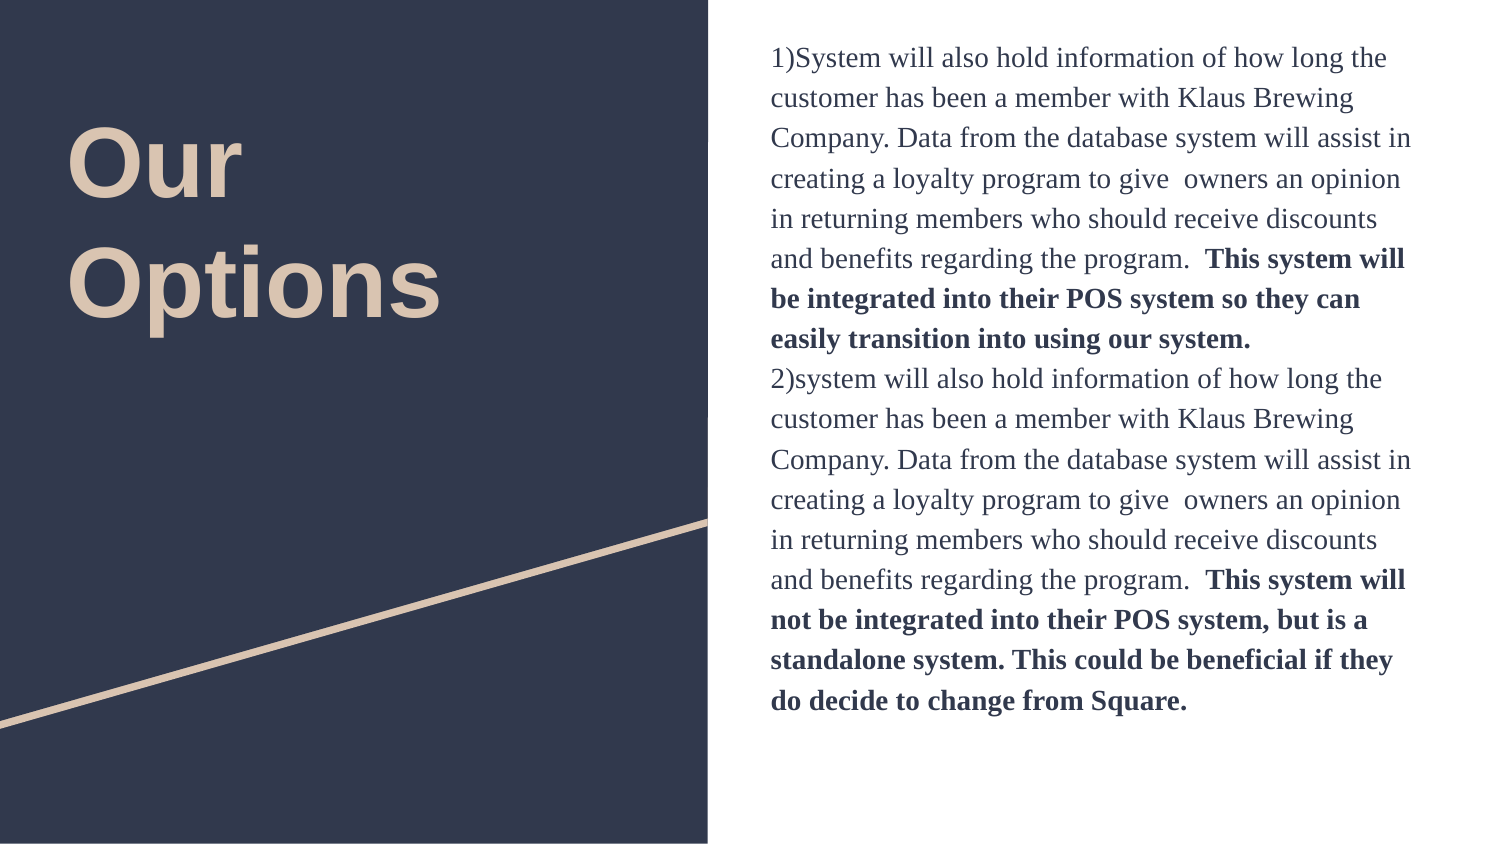

1)System will also hold information of how long the customer has been a member with Klaus Brewing Company. Data from the database system will assist in creating a loyalty program to give  owners an opinion in returning members who should receive discounts and benefits regarding the program.  This system will be integrated into their POS system so they can easily transition into using our system.
2)system will also hold information of how long the customer has been a member with Klaus Brewing Company. Data from the database system will assist in creating a loyalty program to give  owners an opinion in returning members who should receive discounts and benefits regarding the program.  This system will not be integrated into their POS system, but is a standalone system. This could be beneficial if they do decide to change from Square.

# Our Options